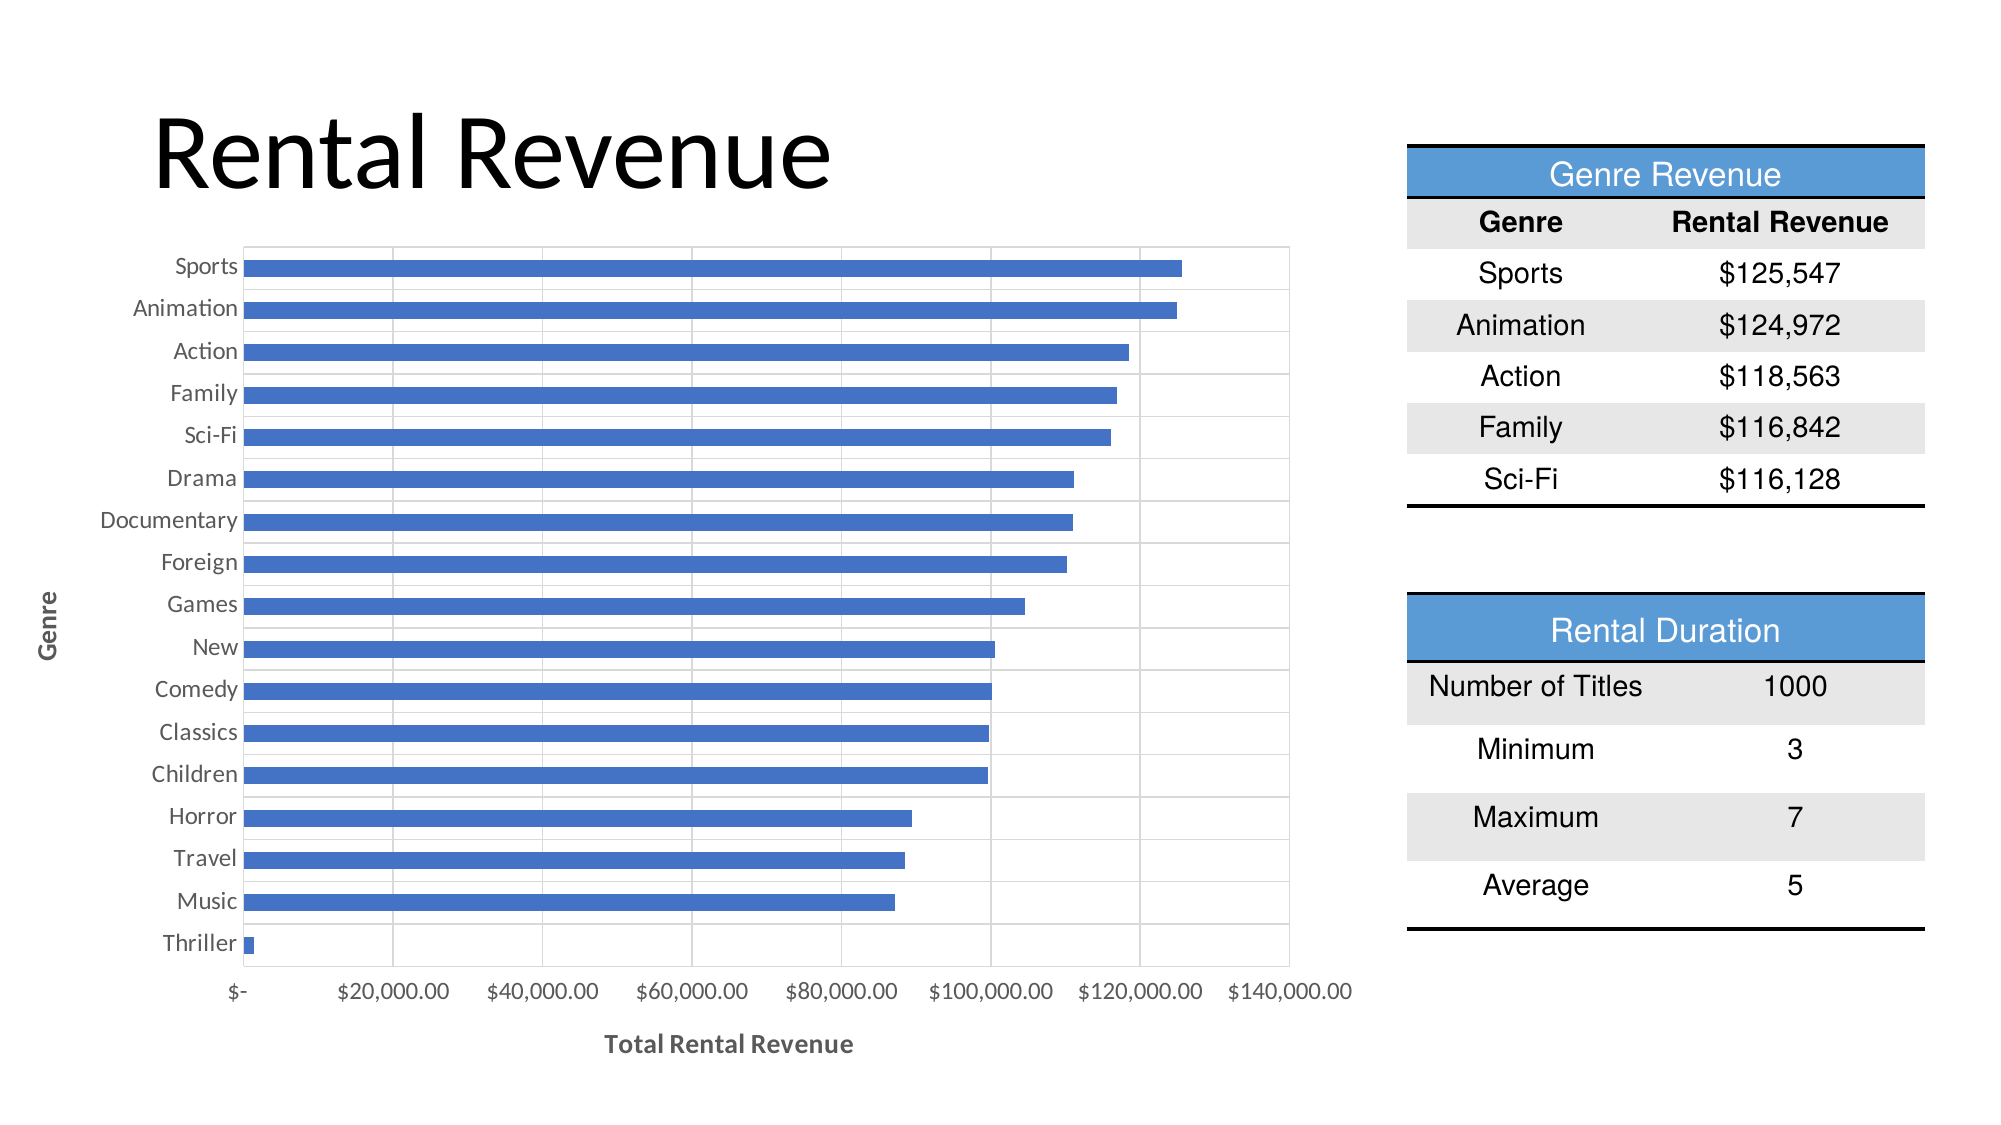

# Rental Revenue
| Genre Revenue |  |
| --- | --- |
| Genre | Rental Revenue |
| Sports | $125,547 |
| Animation | $124,972 |
| Action | $118,563 |
| Family | $116,842 |
| Sci-Fi | $116,128 |

### Chart

| Category | Rental Revenue |
|---|---|
| Thriller | 1380.89 |
| Music | 87185.39 |
| Travel | 88557.8 |
| Horror | 89445.07 |
| Children | 99686.32 |
| Classics | 99714.6 |
| Comedy | 100146.68 |
| New | 100529.28 |
| Games | 104538.64 |
| Foreign | 110213.86 |
| Documentary | 111022.42 |
| Drama | 111073.76 |
| Sci-Fi | 116128.29 |
| Family | 116841.98 |
| Action | 118562.56 |
| Animation | 124971.95 |
| Sports | 125547.36 |
| Rental Duration |  |
| --- | --- |
| Number of Titles | 1000 |
| Minimum | 3 |
| Maximum | 7 |
| Average | 5 |